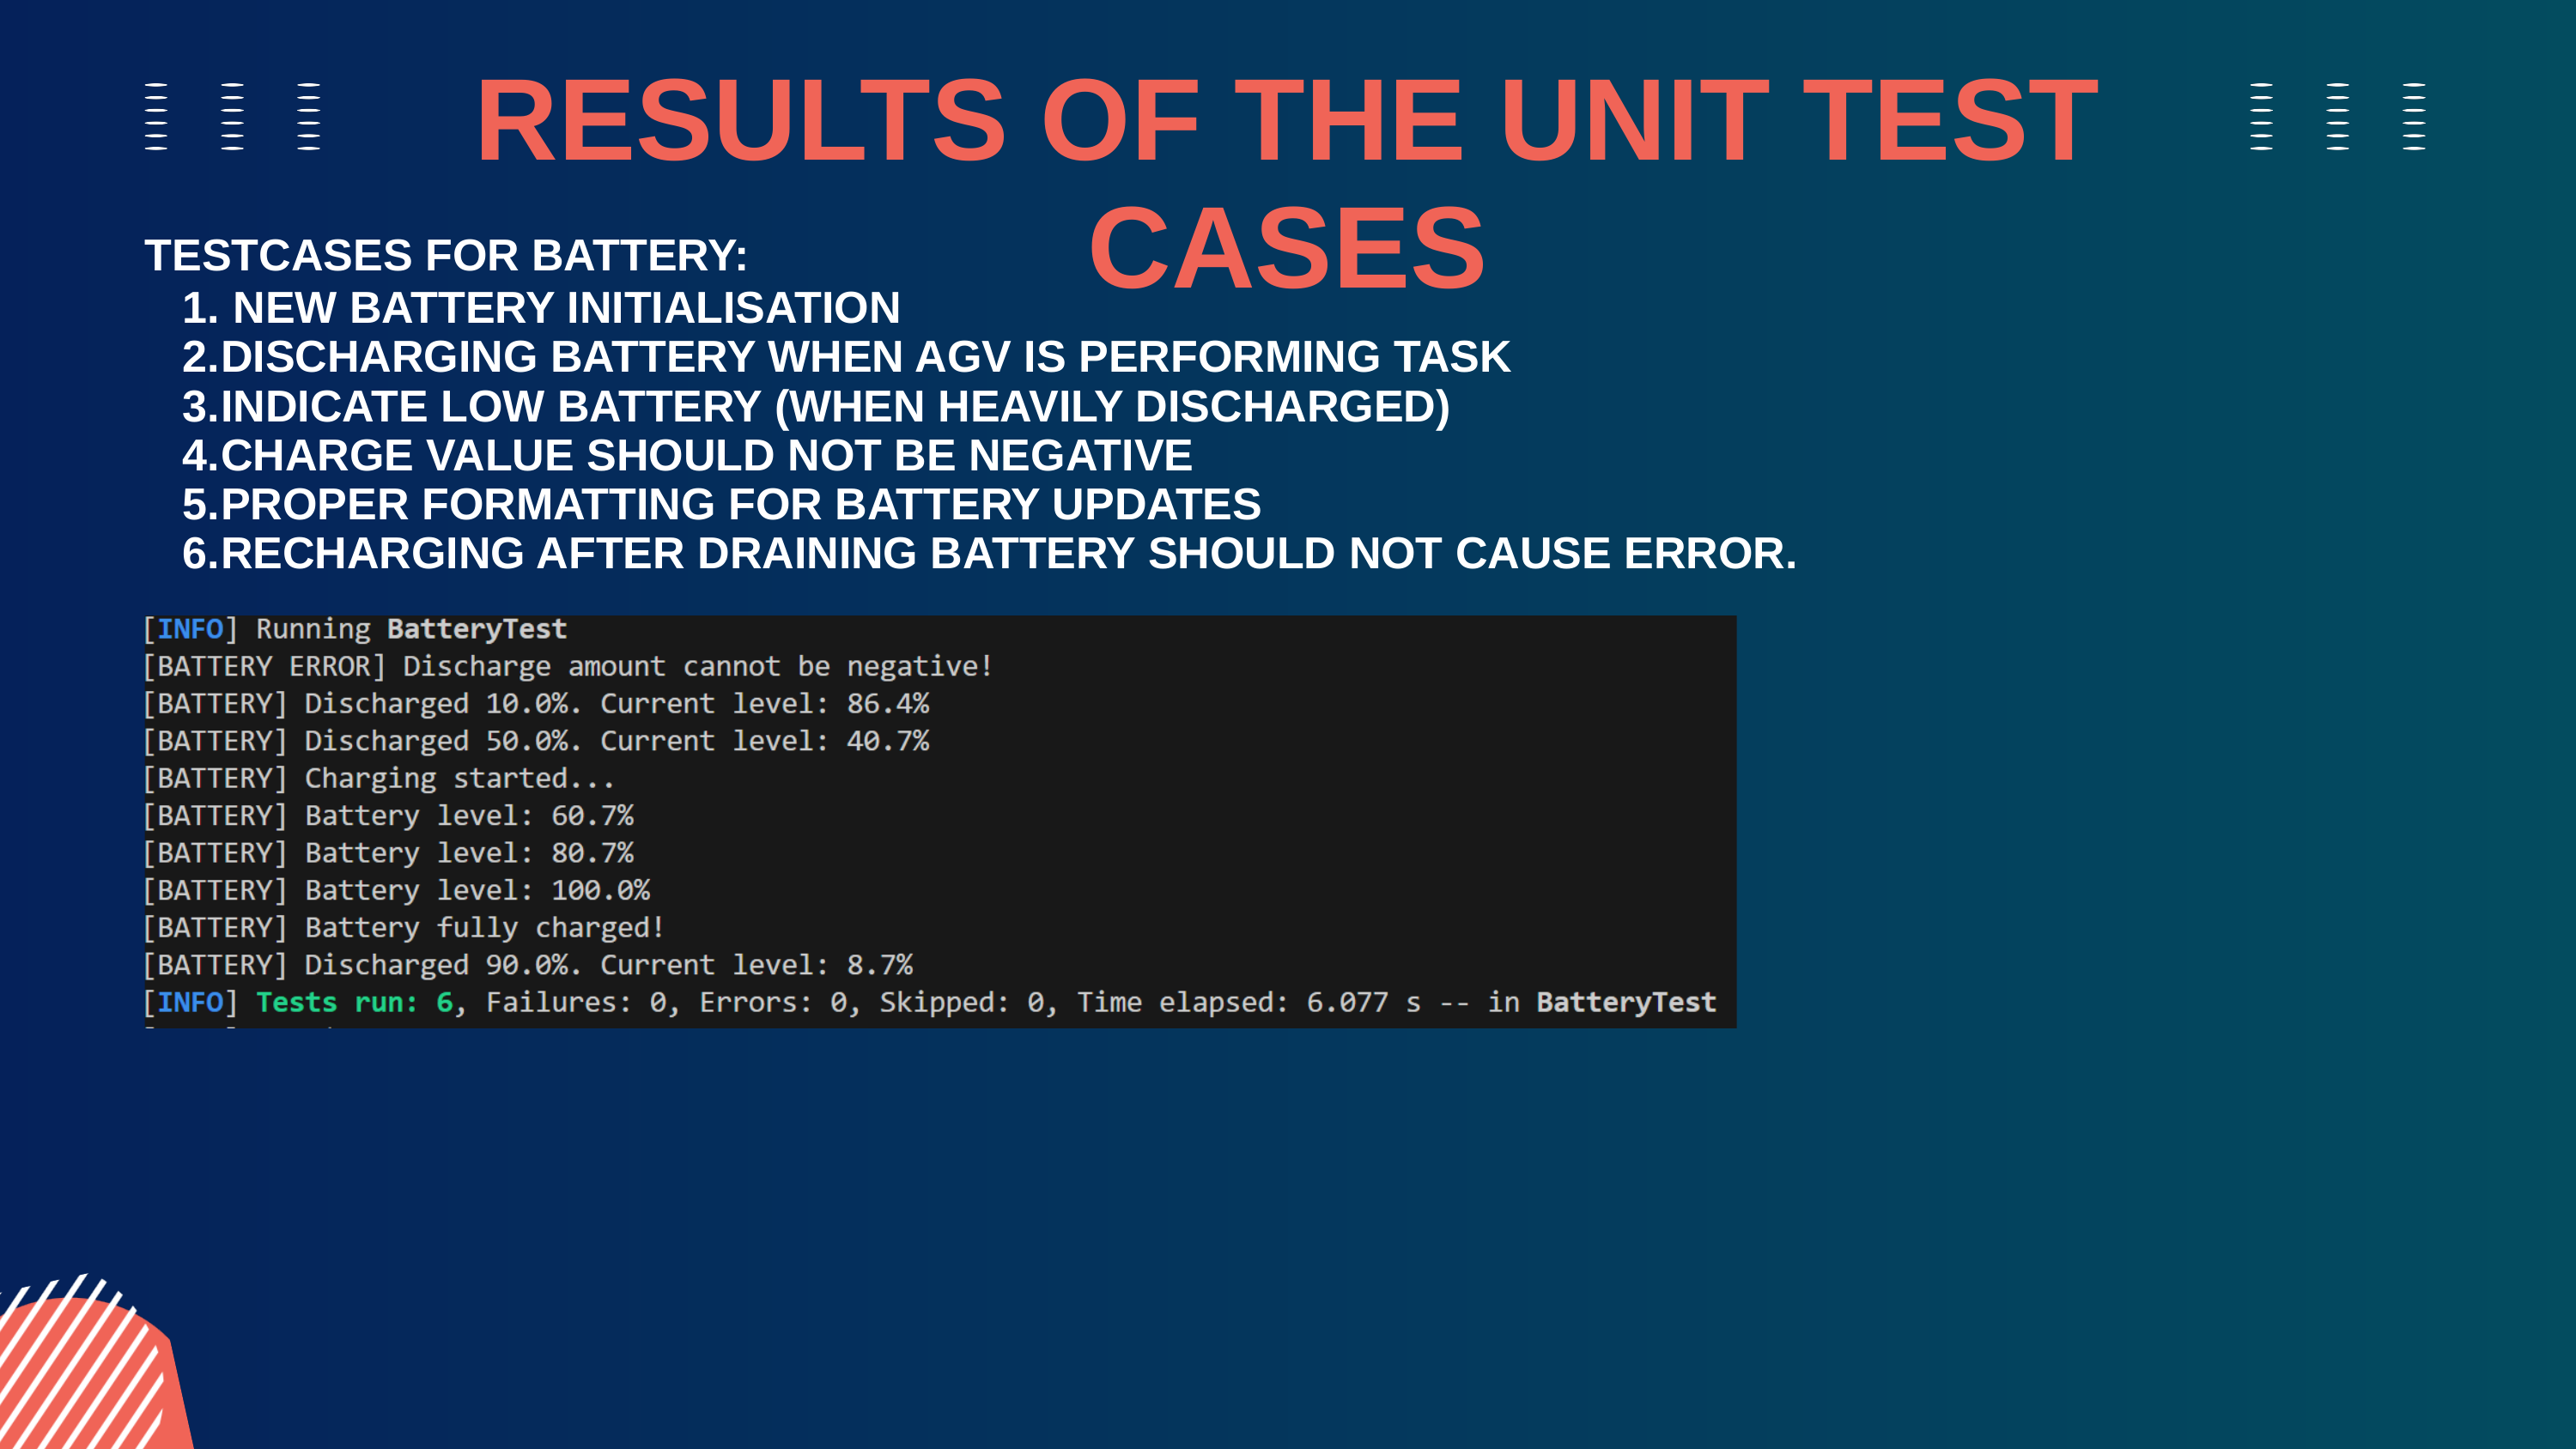

RESULTS OF THE UNIT TEST CASES
TESTCASES FOR BATTERY:
 NEW BATTERY INITIALISATION
DISCHARGING BATTERY WHEN AGV IS PERFORMING TASK
INDICATE LOW BATTERY (WHEN HEAVILY DISCHARGED)
CHARGE VALUE SHOULD NOT BE NEGATIVE
PROPER FORMATTING FOR BATTERY UPDATES
RECHARGING AFTER DRAINING BATTERY SHOULD NOT CAUSE ERROR.